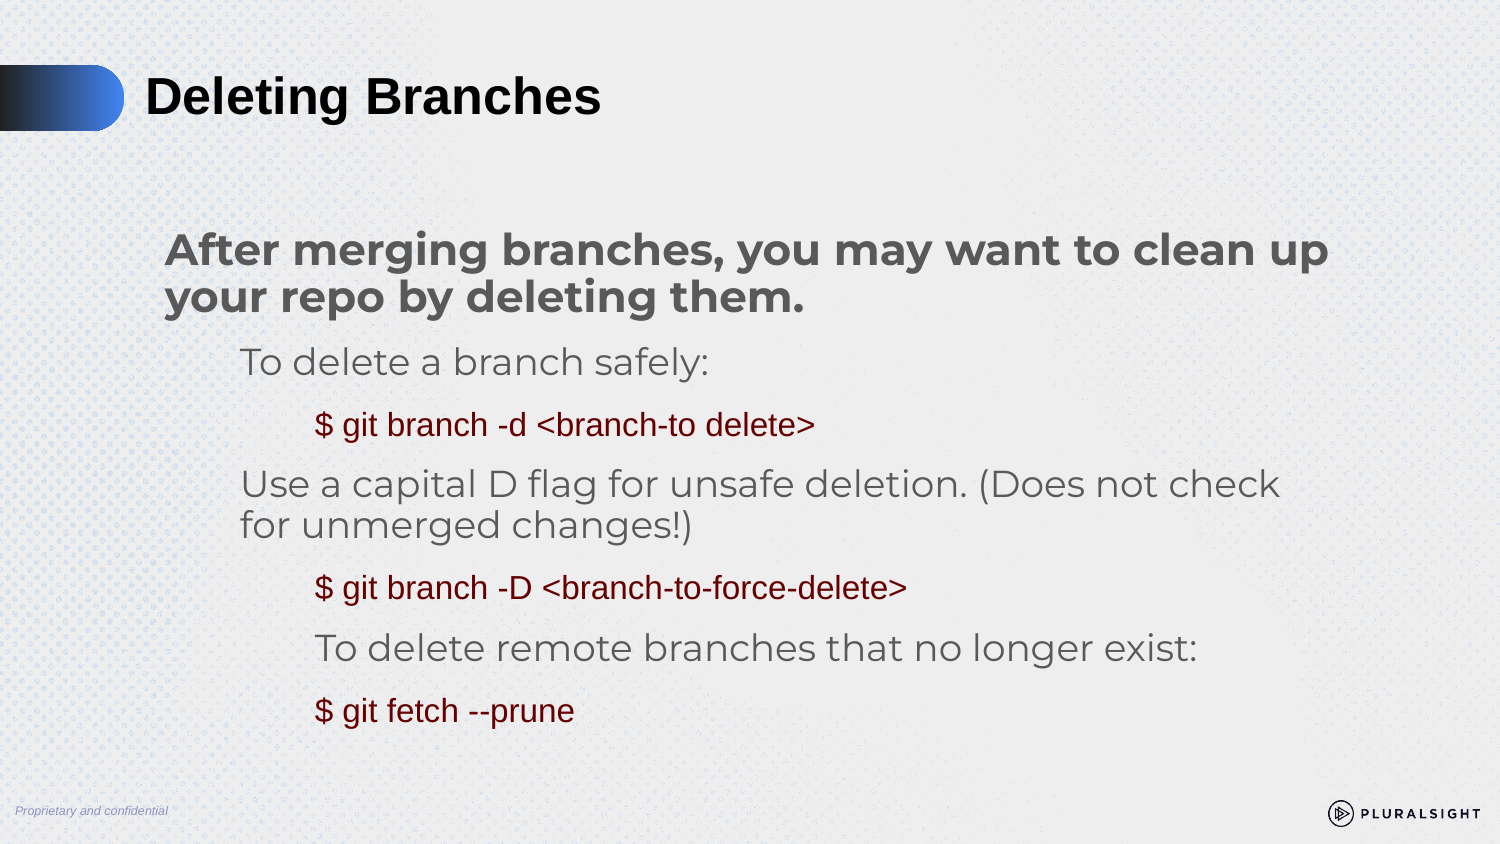

# Deleting Branches
After merging branches, you may want to clean up your repo by deleting them.
To delete a branch safely:
	$ git branch -d <branch-to delete>
Use a capital D flag for unsafe deletion. (Does not check for unmerged changes!)
	$ git branch -D <branch-to-force-delete>
	To delete remote branches that no longer exist:
	$ git fetch --prune